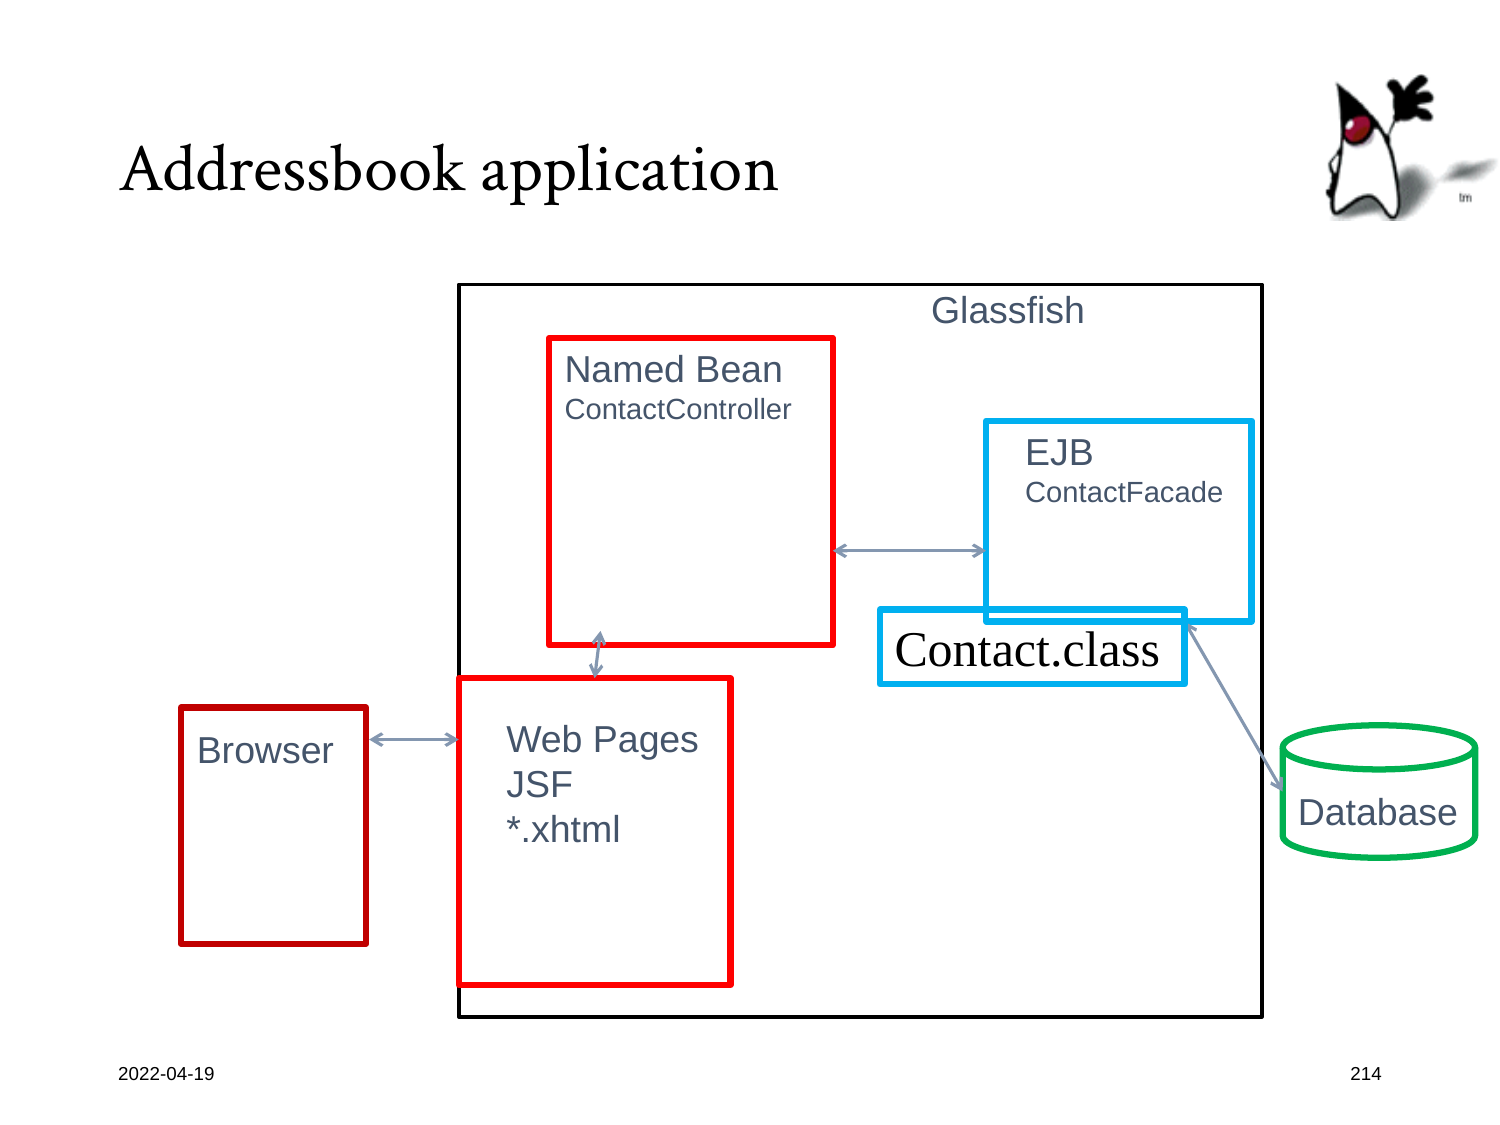

# Addressbook application
Glassfish

Named Bean
ContactController

EJB
ContactFacade
Contact.class

Web Pages
JSF
*.xhtml
Browser

Database
2022-04-19
214